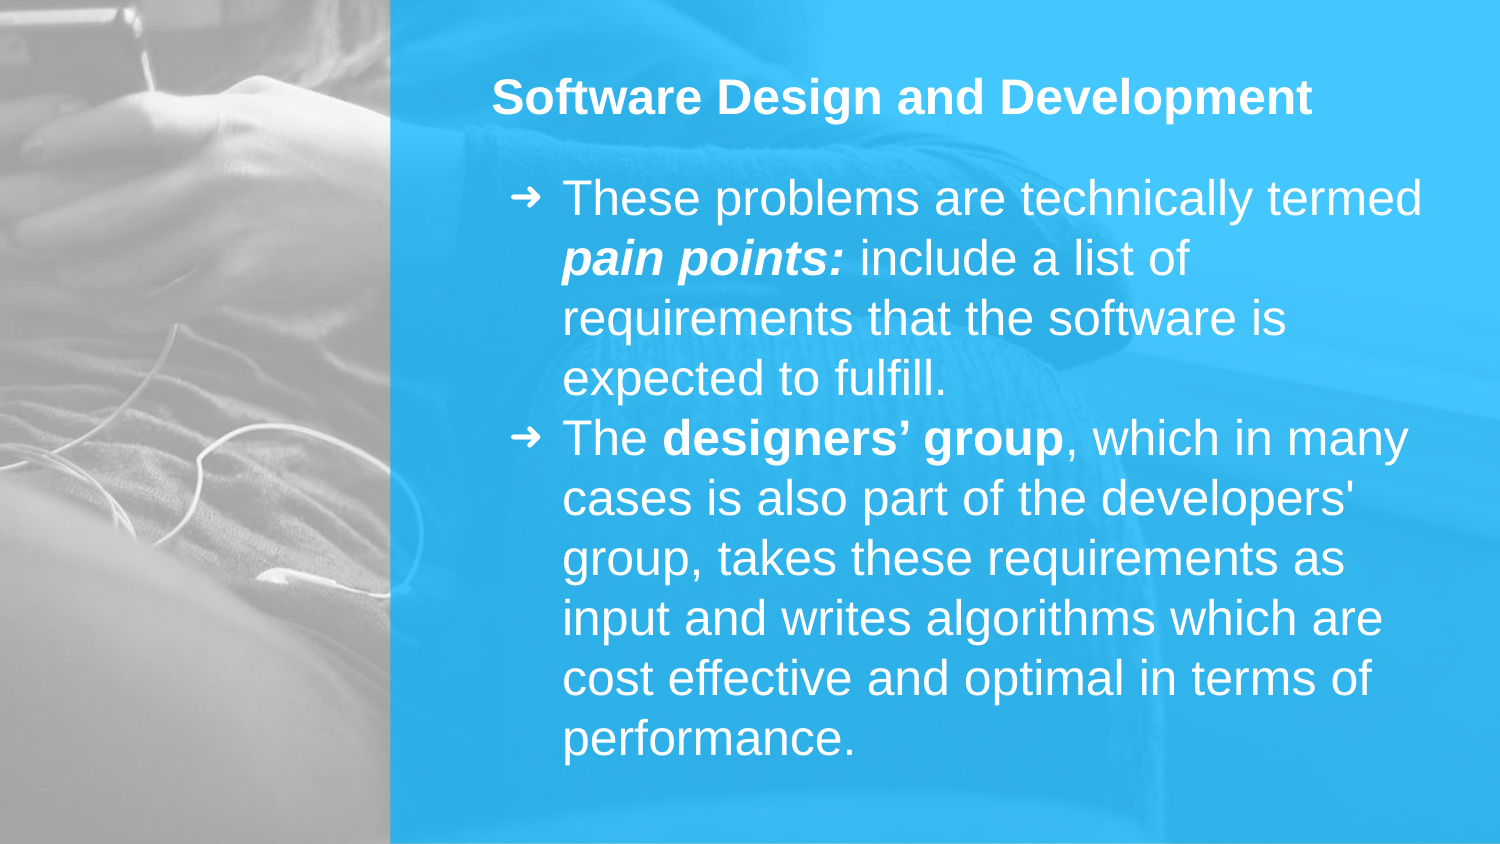

# Software Design and Development
These problems are technically termed pain points: include a list of requirements that the software is expected to fulfill.
The designers’ group, which in many cases is also part of the developers' group, takes these requirements as input and writes algorithms which are cost effective and optimal in terms of performance.